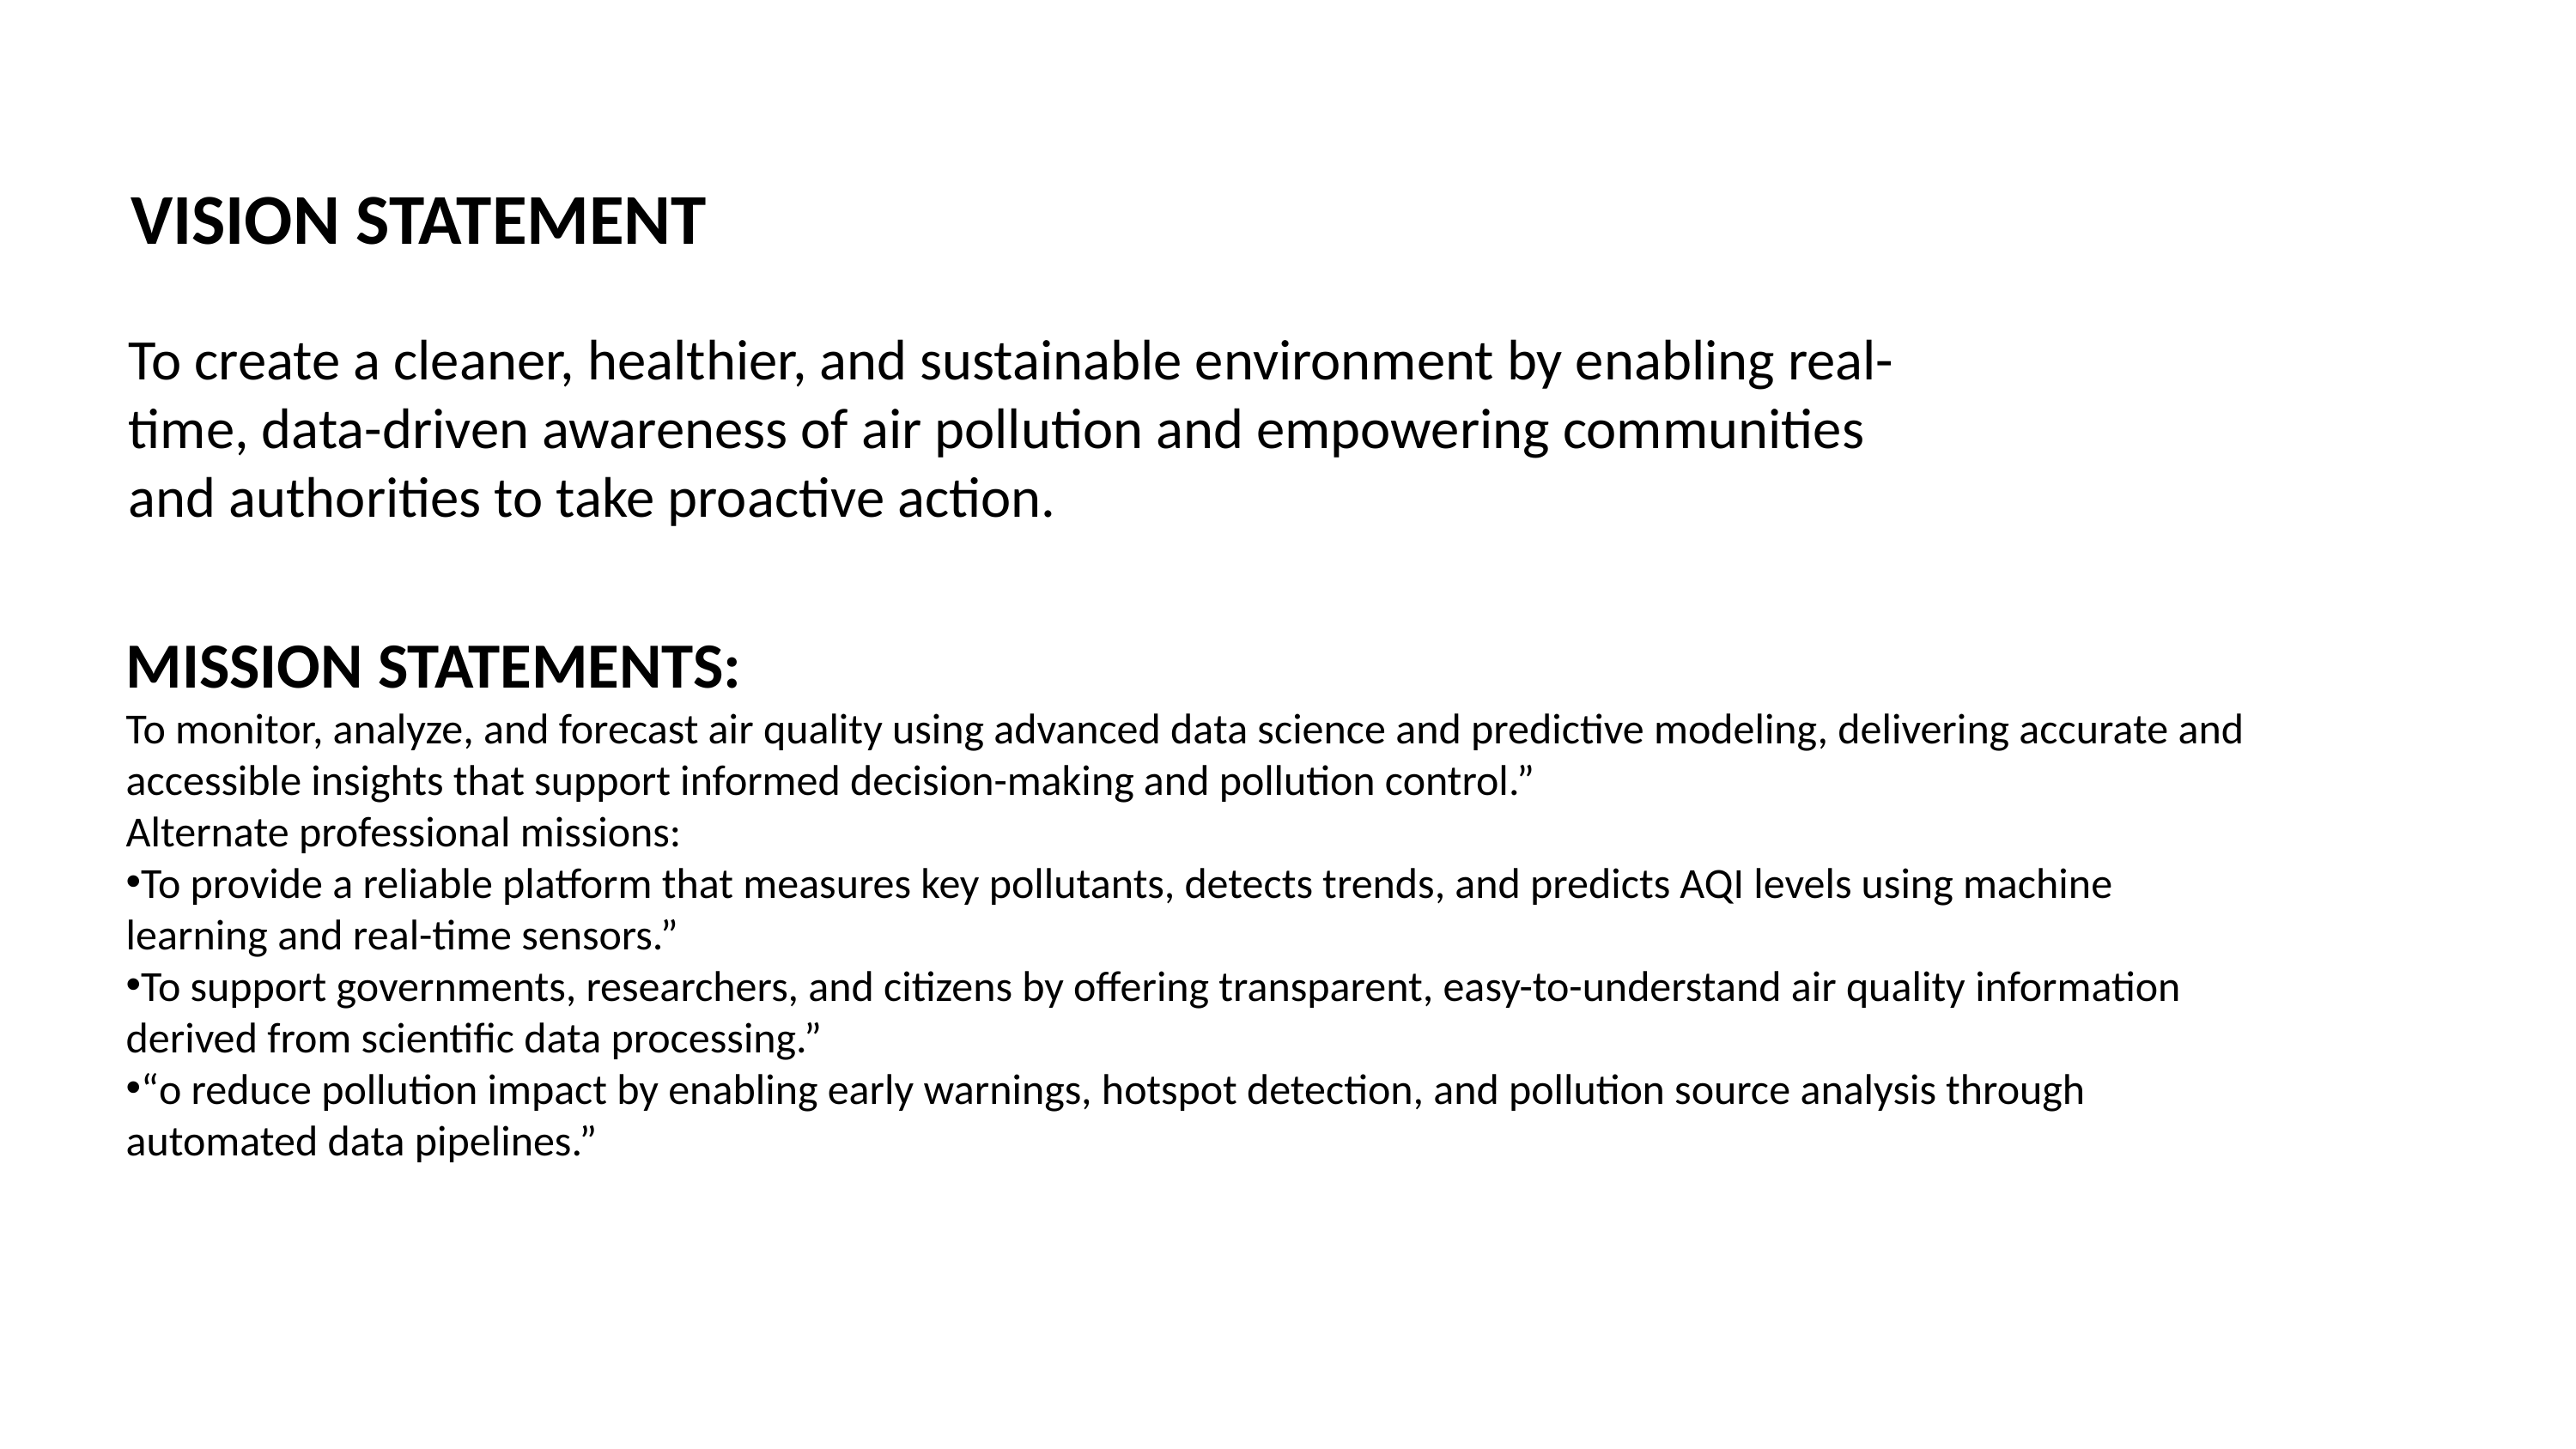

VISION STATEMENT
To create a cleaner, healthier, and sustainable environment by enabling real-time, data-driven awareness of air pollution and empowering communities and authorities to take proactive action.
MISSION STATEMENTS:
To monitor, analyze, and forecast air quality using advanced data science and predictive modeling, delivering accurate and accessible insights that support informed decision-making and pollution control.”
Alternate professional missions:
To provide a reliable platform that measures key pollutants, detects trends, and predicts AQI levels using machine learning and real-time sensors.”
To support governments, researchers, and citizens by offering transparent, easy-to-understand air quality information derived from scientific data processing.”
“o reduce pollution impact by enabling early warnings, hotspot detection, and pollution source analysis through automated data pipelines.”